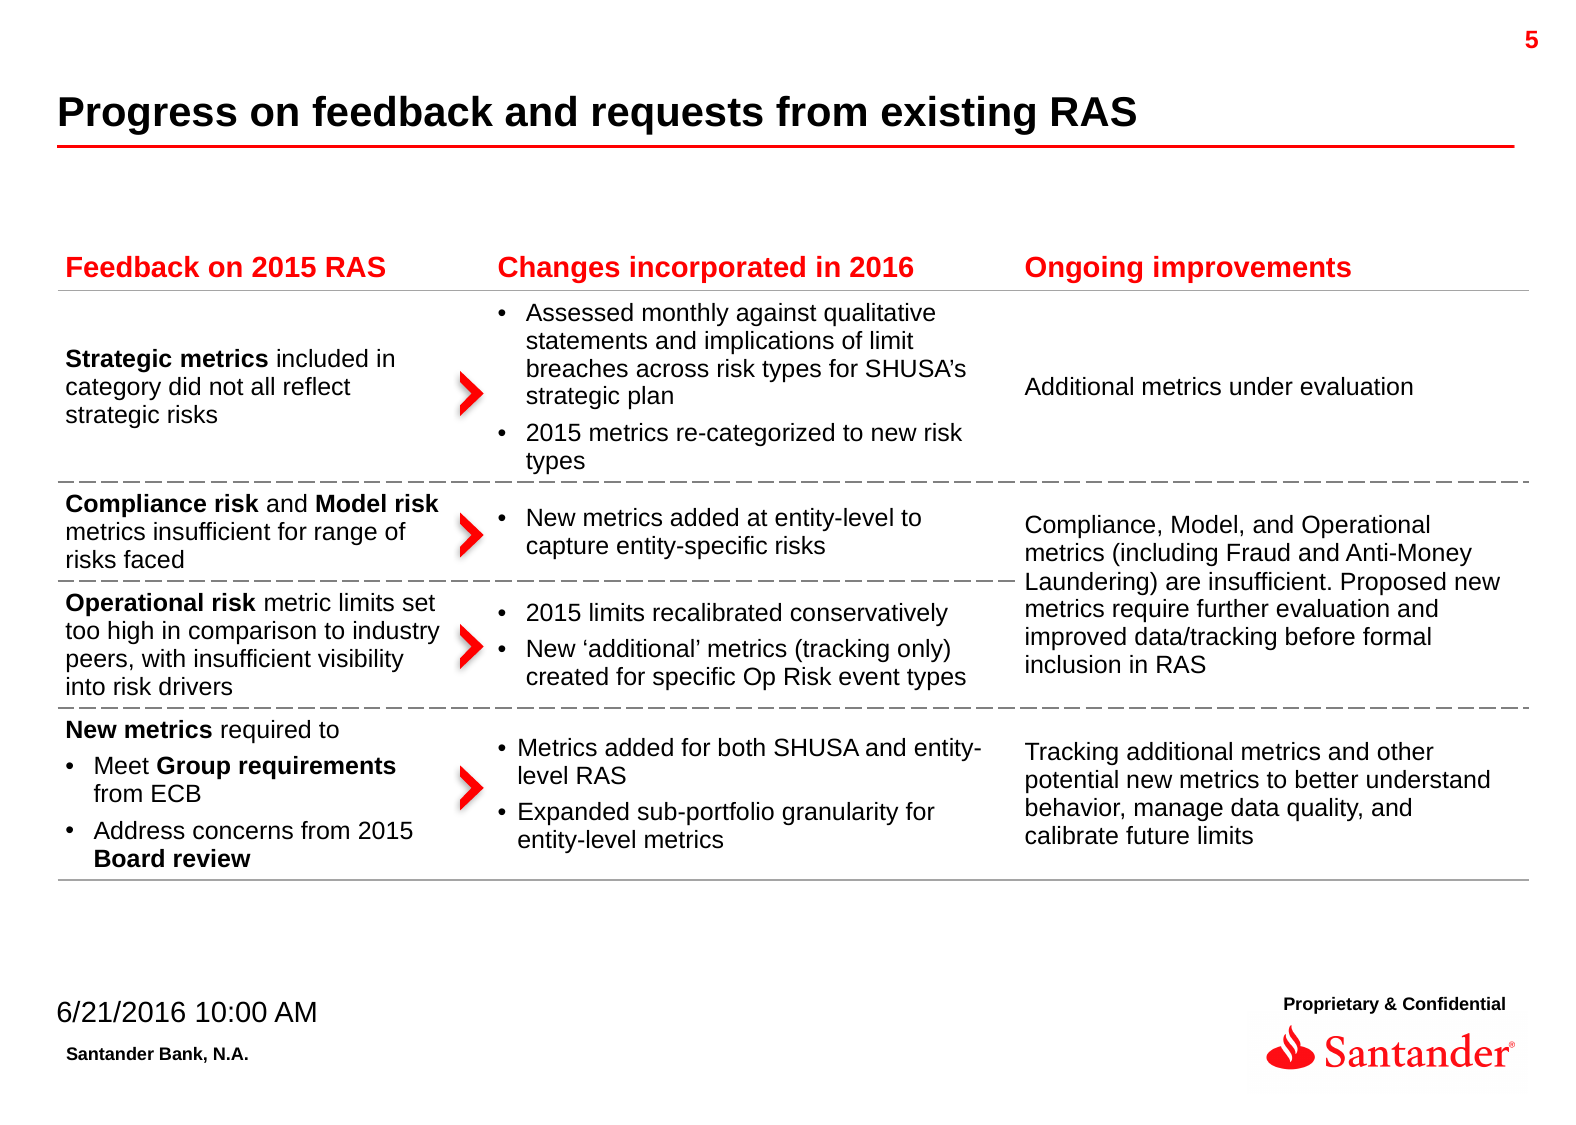

Progress on feedback and requests from existing RAS
| Feedback on 2015 RAS |  | Changes incorporated in 2016 | Ongoing improvements |
| --- | --- | --- | --- |
| Strategic metrics included in category did not all reflect strategic risks |  | Assessed monthly against qualitative statements and implications of limit breaches across risk types for SHUSA’s strategic plan 2015 metrics re-categorized to new risk types | Additional metrics under evaluation |
| Compliance risk and Model risk metrics insufficient for range of risks faced |  | New metrics added at entity-level to capture entity-specific risks | Compliance, Model, and Operational metrics (including Fraud and Anti-Money Laundering) are insufficient. Proposed new metrics require further evaluation and improved data/tracking before formal inclusion in RAS |
| Operational risk metric limits set too high in comparison to industry peers, with insufficient visibility into risk drivers |  | 2015 limits recalibrated conservatively New ‘additional’ metrics (tracking only) created for specific Op Risk event types |  |
| New metrics required to Meet Group requirements from ECB Address concerns from 2015 Board review |  | Metrics added for both SHUSA and entity-level RAS Expanded sub-portfolio granularity for entity-level metrics | Tracking additional metrics and other potential new metrics to better understand behavior, manage data quality, and calibrate future limits |